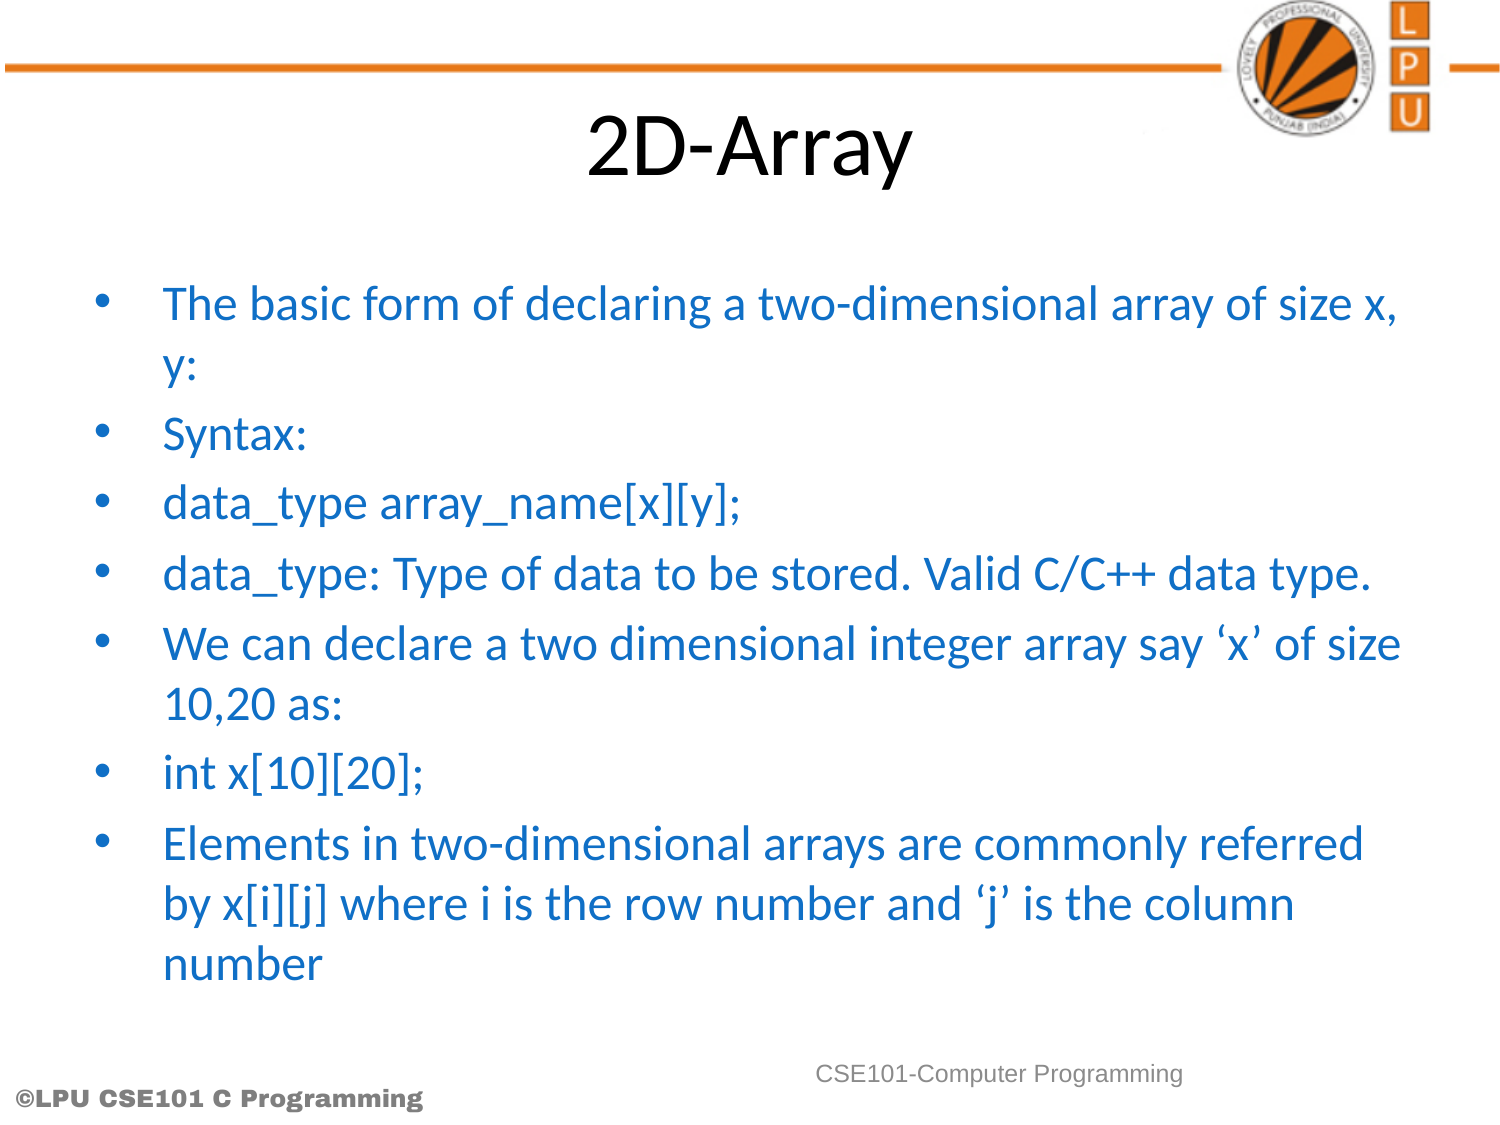

# 2D-Array
The basic form of declaring a two-dimensional array of size x, y:
Syntax:
data_type array_name[x][y];
data_type: Type of data to be stored. Valid C/C++ data type.
We can declare a two dimensional integer array say ‘x’ of size 10,20 as:
int x[10][20];
Elements in two-dimensional arrays are commonly referred by x[i][j] where i is the row number and ‘j’ is the column number

CSE101-Computer Programming